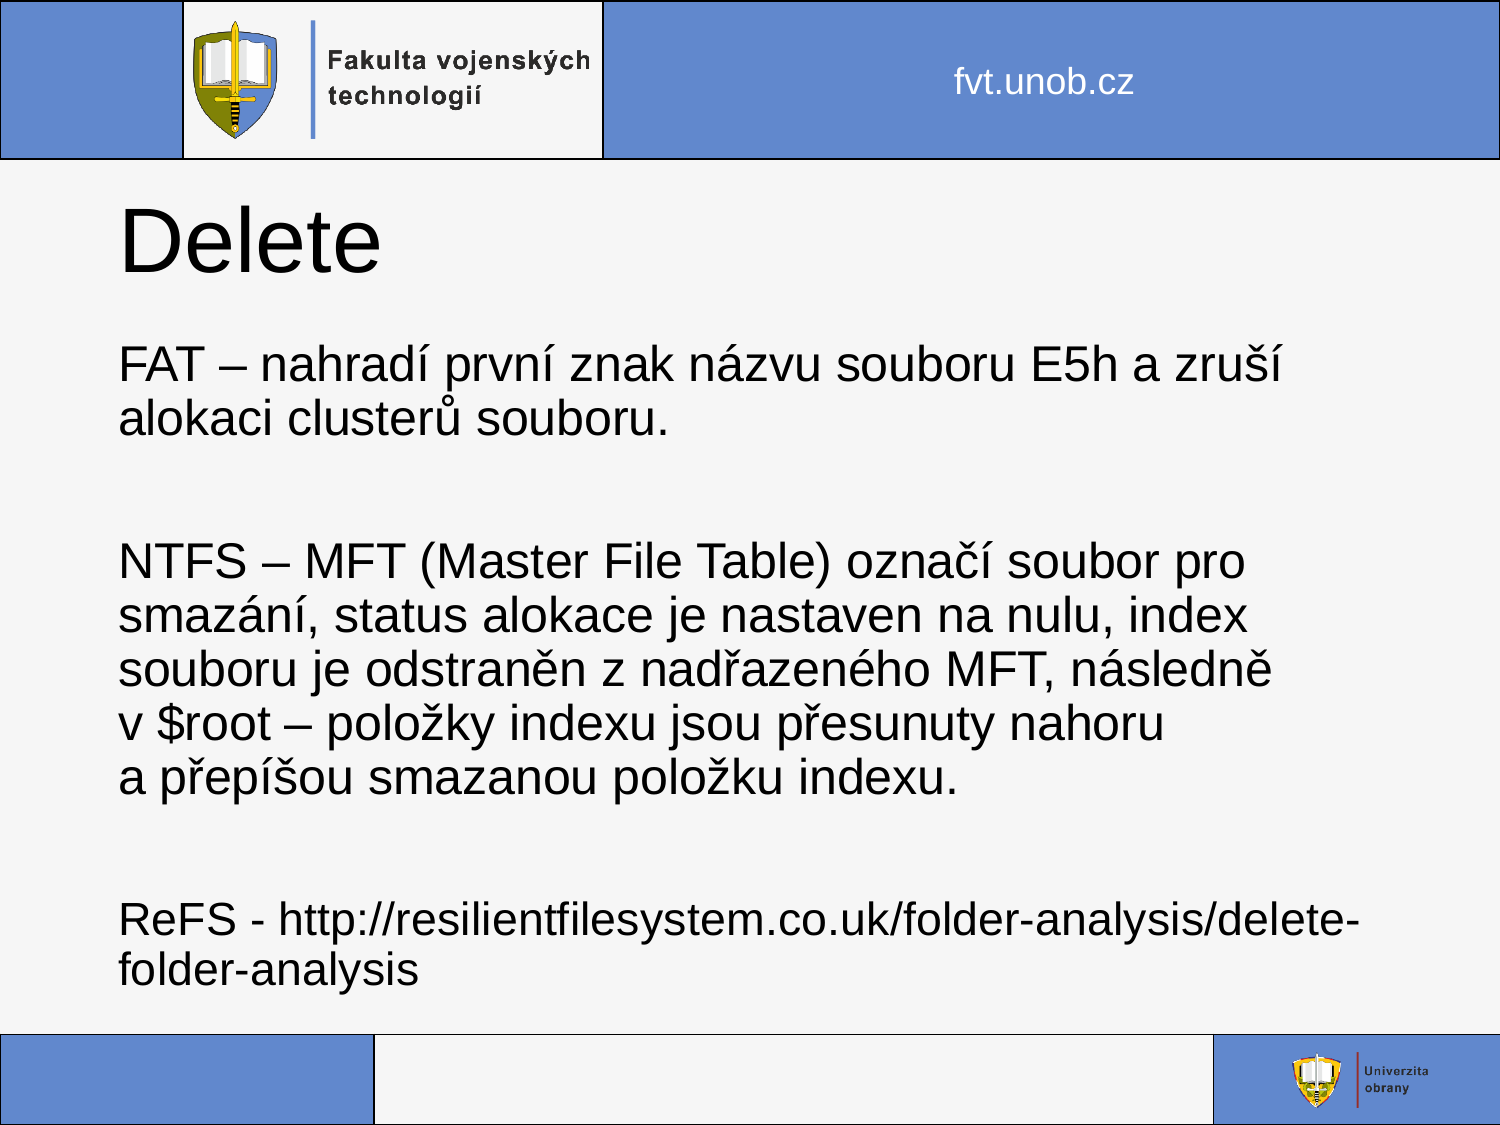

# Delete
FAT – nahradí první znak názvu souboru E5h a zruší alokaci clusterů souboru.

NTFS – MFT (Master File Table) označí soubor pro smazání, status alokace je nastaven na nulu, index souboru je odstraněn z nadřazeného MFT, následně v $root – položky indexu jsou přesunuty nahoru a přepíšou smazanou položku indexu.

ReFS - http://resilientfilesystem.co.uk/folder-analysis/delete-folder-analysis